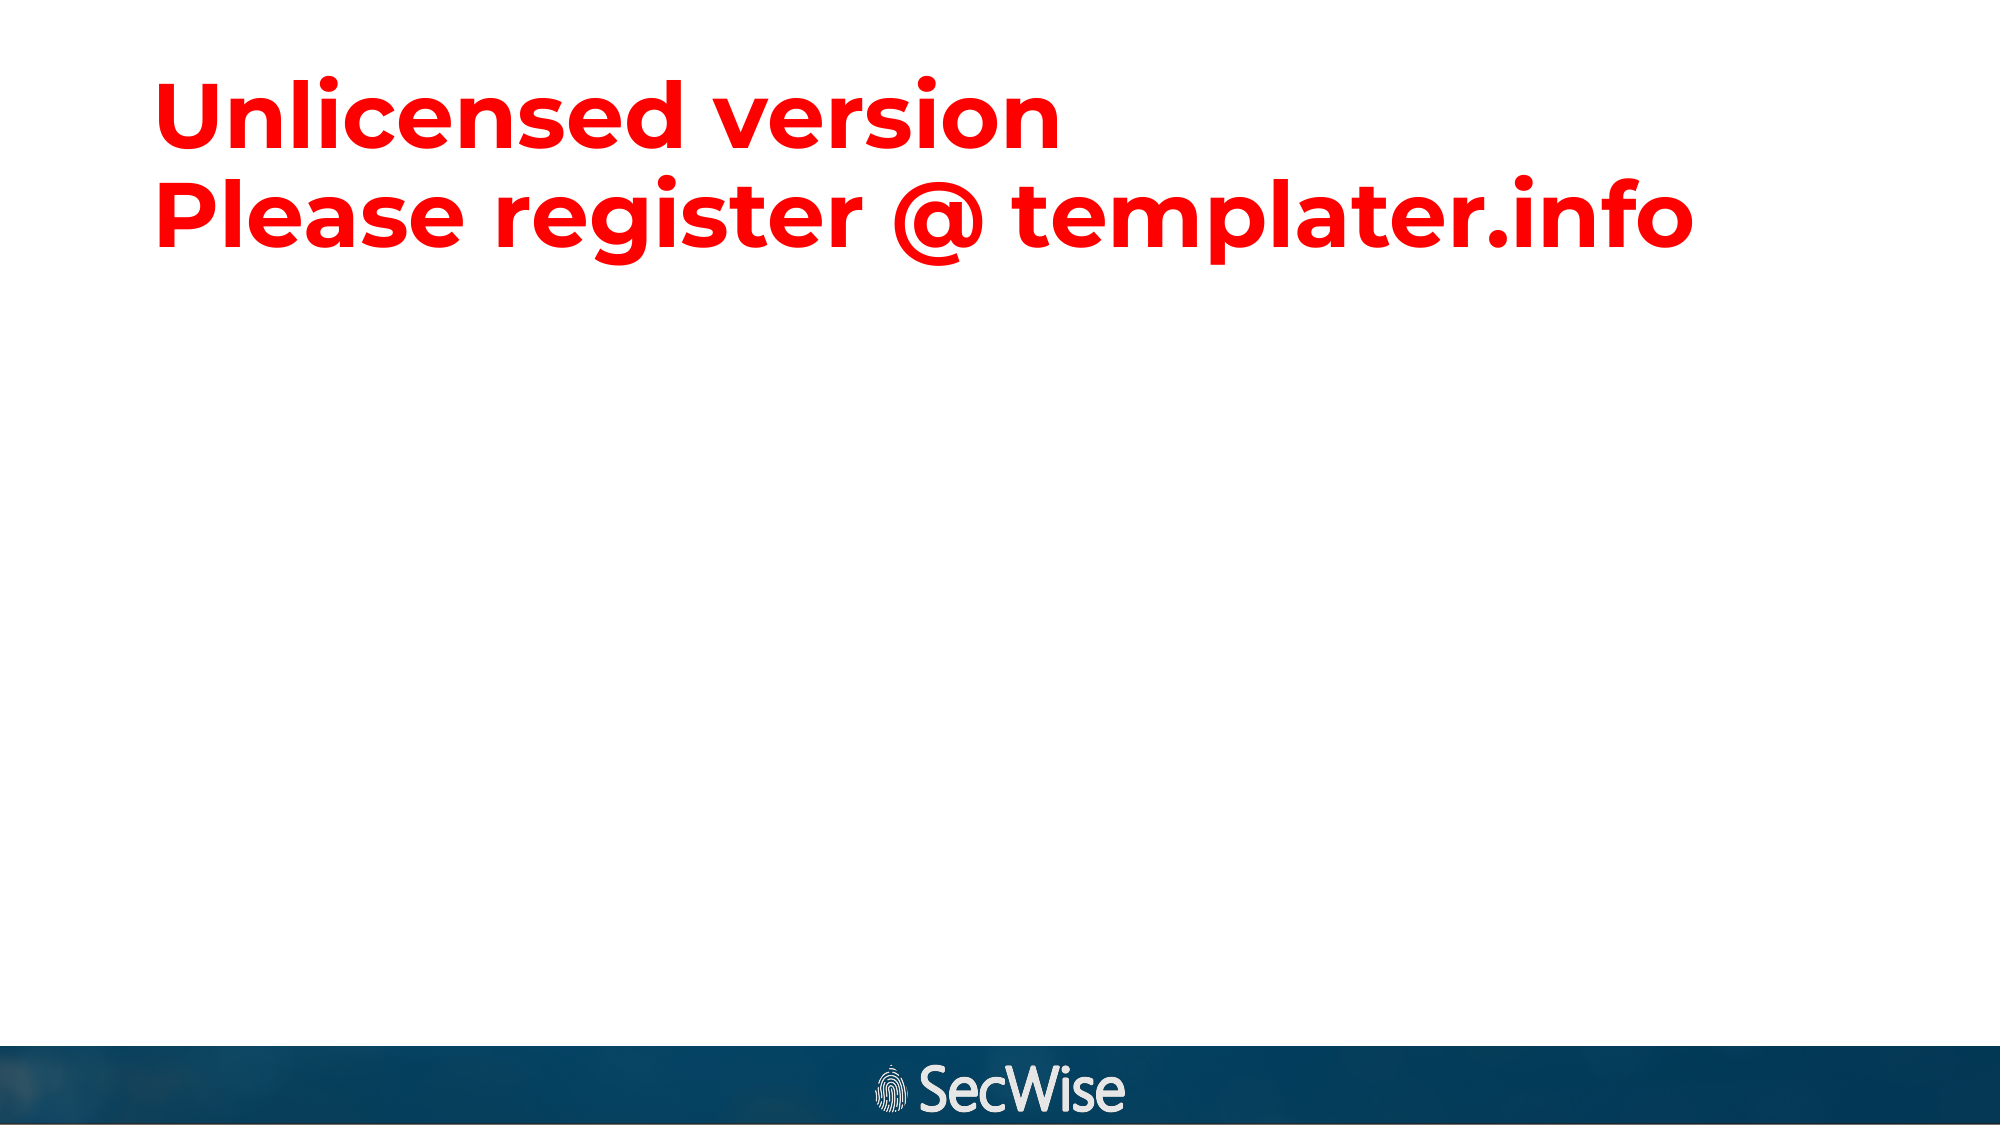

# Unlicensed version Please register @ templater.info